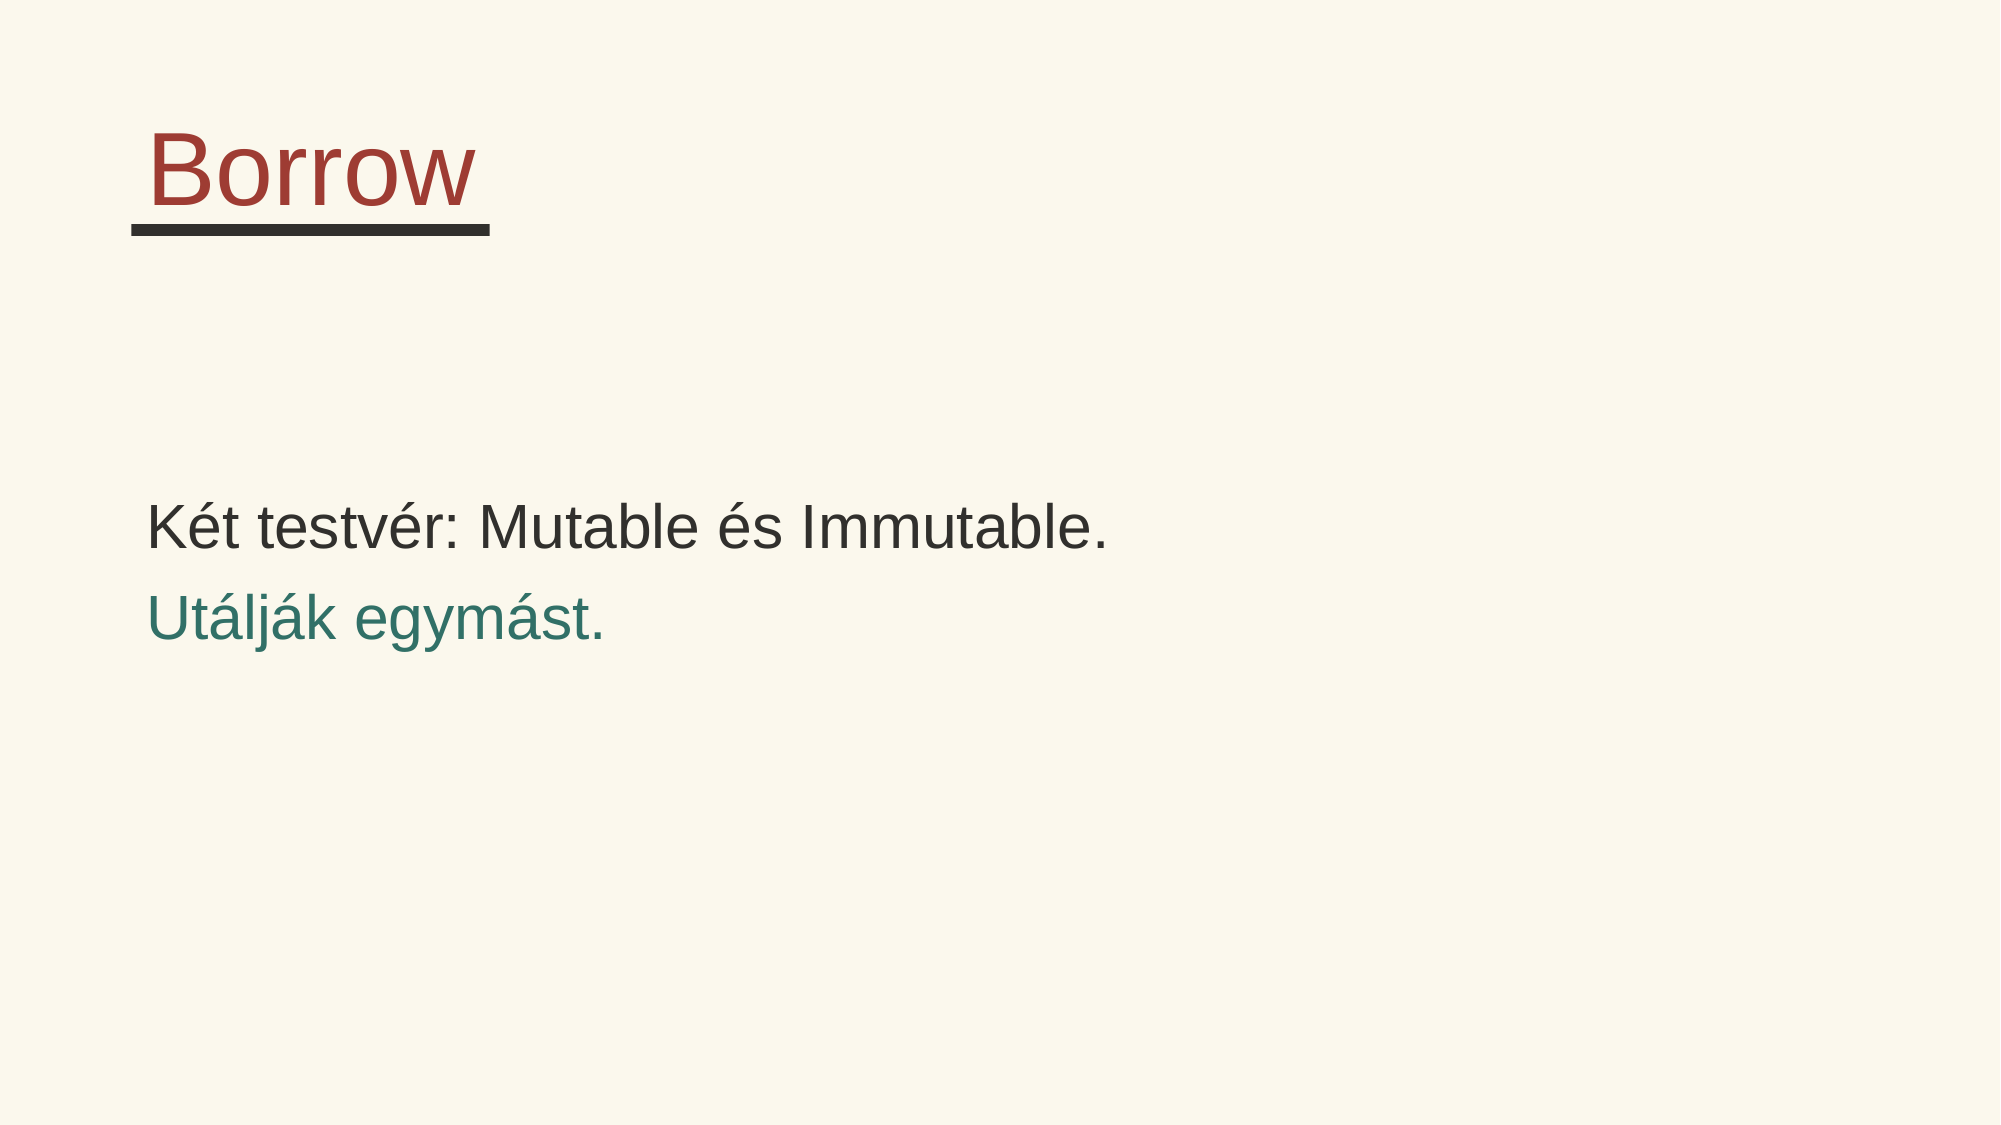

Borrow

Két testvér: Mutable és Immutable.
Utálják egymást.